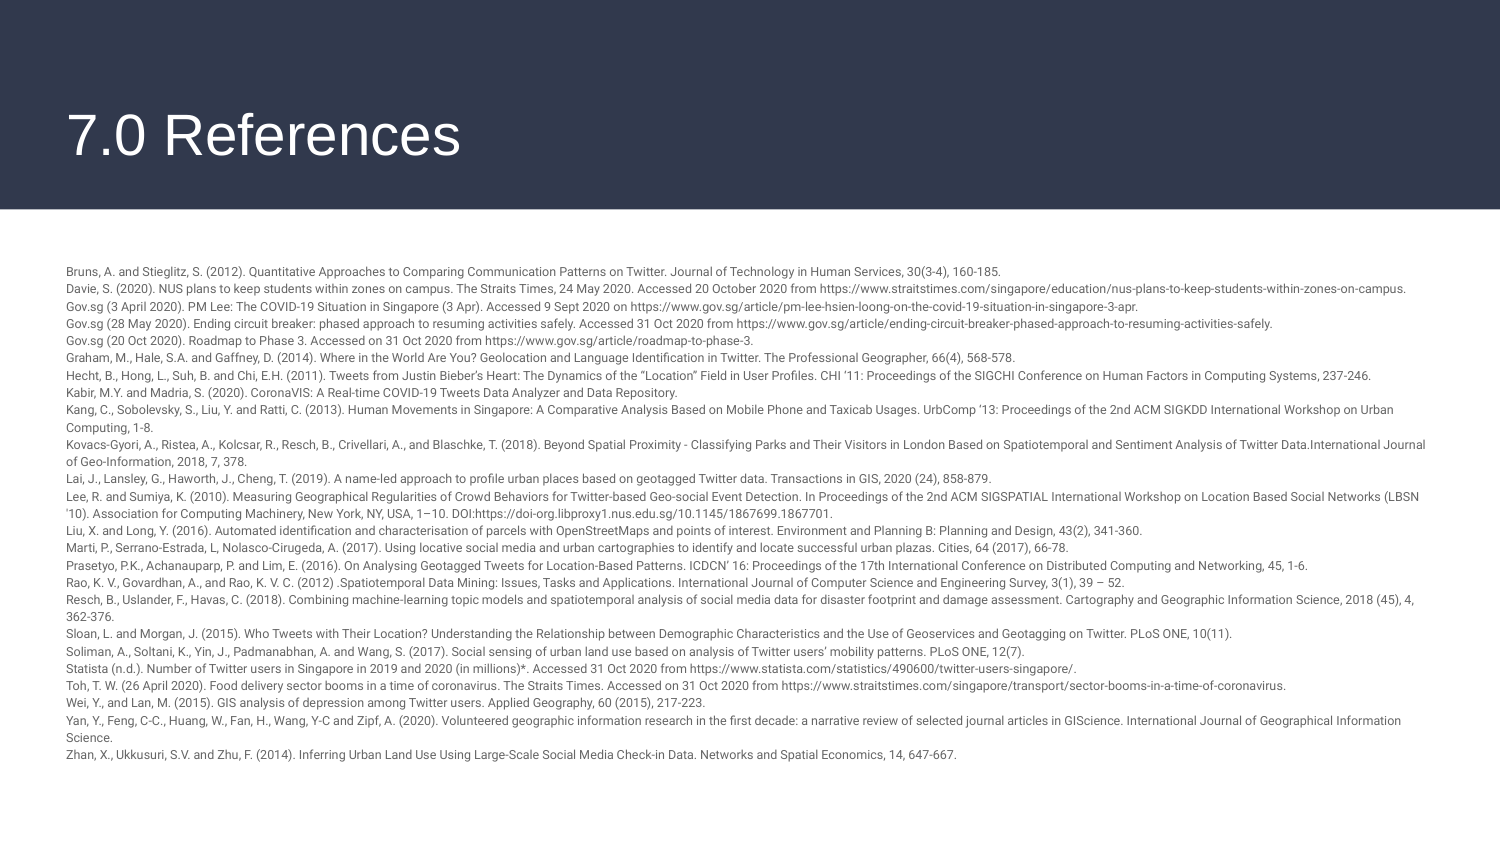

# 7.0 References

Bruns, A. and Stieglitz, S. (2012). Quantitative Approaches to Comparing Communication Patterns on Twitter. Journal of Technology in Human Services, 30(3-4), 160-185.
Davie, S. (2020). NUS plans to keep students within zones on campus. The Straits Times, 24 May 2020. Accessed 20 October 2020 from https://www.straitstimes.com/singapore/education/nus-plans-to-keep-students-within-zones-on-campus.
Gov.sg (3 April 2020). PM Lee: The COVID-19 Situation in Singapore (3 Apr). Accessed 9 Sept 2020 on https://www.gov.sg/article/pm-lee-hsien-loong-on-the-covid-19-situation-in-singapore-3-apr.
Gov.sg (28 May 2020). Ending circuit breaker: phased approach to resuming activities safely. Accessed 31 Oct 2020 from https://www.gov.sg/article/ending-circuit-breaker-phased-approach-to-resuming-activities-safely.
Gov.sg (20 Oct 2020). Roadmap to Phase 3. Accessed on 31 Oct 2020 from https://www.gov.sg/article/roadmap-to-phase-3.
Graham, M., Hale, S.A. and Gaffney, D. (2014). Where in the World Are You? Geolocation and Language Identification in Twitter. The Professional Geographer, 66(4), 568-578.
Hecht, B., Hong, L., Suh, B. and Chi, E.H. (2011). Tweets from Justin Bieber’s Heart: The Dynamics of the “Location” Field in User Profiles. CHI ‘11: Proceedings of the SIGCHI Conference on Human Factors in Computing Systems, 237-246.
Kabir, M.Y. and Madria, S. (2020). CoronaVIS: A Real-time COVID-19 Tweets Data Analyzer and Data Repository.
Kang, C., Sobolevsky, S., Liu, Y. and Ratti, C. (2013). Human Movements in Singapore: A Comparative Analysis Based on Mobile Phone and Taxicab Usages. UrbComp ‘13: Proceedings of the 2nd ACM SIGKDD International Workshop on Urban Computing, 1-8.
Kovacs-Gyori, A., Ristea, A., Kolcsar, R., Resch, B., Crivellari, A., and Blaschke, T. (2018). Beyond Spatial Proximity - Classifying Parks and Their Visitors in London Based on Spatiotemporal and Sentiment Analysis of Twitter Data.International Journal of Geo-Information, 2018, 7, 378.
Lai, J., Lansley, G., Haworth, J., Cheng, T. (2019). A name-led approach to profile urban places based on geotagged Twitter data. Transactions in GIS, 2020 (24), 858-879.
Lee, R. and Sumiya, K. (2010). Measuring Geographical Regularities of Crowd Behaviors for Twitter-based Geo-social Event Detection. In Proceedings of the 2nd ACM SIGSPATIAL International Workshop on Location Based Social Networks (LBSN '10). Association for Computing Machinery, New York, NY, USA, 1–10. DOI:https://doi-org.libproxy1.nus.edu.sg/10.1145/1867699.1867701.
Liu, X. and Long, Y. (2016). Automated identification and characterisation of parcels with OpenStreetMaps and points of interest. Environment and Planning B: Planning and Design, 43(2), 341-360.
Marti, P., Serrano-Estrada, L, Nolasco-Cirugeda, A. (2017). Using locative social media and urban cartographies to identify and locate successful urban plazas. Cities, 64 (2017), 66-78.
Prasetyo, P.K., Achanauparp, P. and Lim, E. (2016). On Analysing Geotagged Tweets for Location-Based Patterns. ICDCN’ 16: Proceedings of the 17th International Conference on Distributed Computing and Networking, 45, 1-6.
Rao, K. V., Govardhan, A., and Rao, K. V. C. (2012) .Spatiotemporal Data Mining: Issues, Tasks and Applications. International Journal of Computer Science and Engineering Survey, 3(1), 39 – 52.
Resch, B., Uslander, F., Havas, C. (2018). Combining machine-learning topic models and spatiotemporal analysis of social media data for disaster footprint and damage assessment. Cartography and Geographic Information Science, 2018 (45), 4, 362-376.
Sloan, L. and Morgan, J. (2015). Who Tweets with Their Location? Understanding the Relationship between Demographic Characteristics and the Use of Geoservices and Geotagging on Twitter. PLoS ONE, 10(11).
Soliman, A., Soltani, K., Yin, J., Padmanabhan, A. and Wang, S. (2017). Social sensing of urban land use based on analysis of Twitter users’ mobility patterns. PLoS ONE, 12(7).
Statista (n.d.). Number of Twitter users in Singapore in 2019 and 2020 (in millions)*. Accessed 31 Oct 2020 from https://www.statista.com/statistics/490600/twitter-users-singapore/.
Toh, T. W. (26 April 2020). Food delivery sector booms in a time of coronavirus. The Straits Times. Accessed on 31 Oct 2020 from https://www.straitstimes.com/singapore/transport/sector-booms-in-a-time-of-coronavirus.
Wei, Y., and Lan, M. (2015). GIS analysis of depression among Twitter users. Applied Geography, 60 (2015), 217-223.
Yan, Y., Feng, C-C., Huang, W., Fan, H., Wang, Y-C and Zipf, A. (2020). Volunteered geographic information research in the first decade: a narrative review of selected journal articles in GIScience. International Journal of Geographical Information Science.
Zhan, X., Ukkusuri, S.V. and Zhu, F. (2014). Inferring Urban Land Use Using Large-Scale Social Media Check-in Data. Networks and Spatial Economics, 14, 647-667.